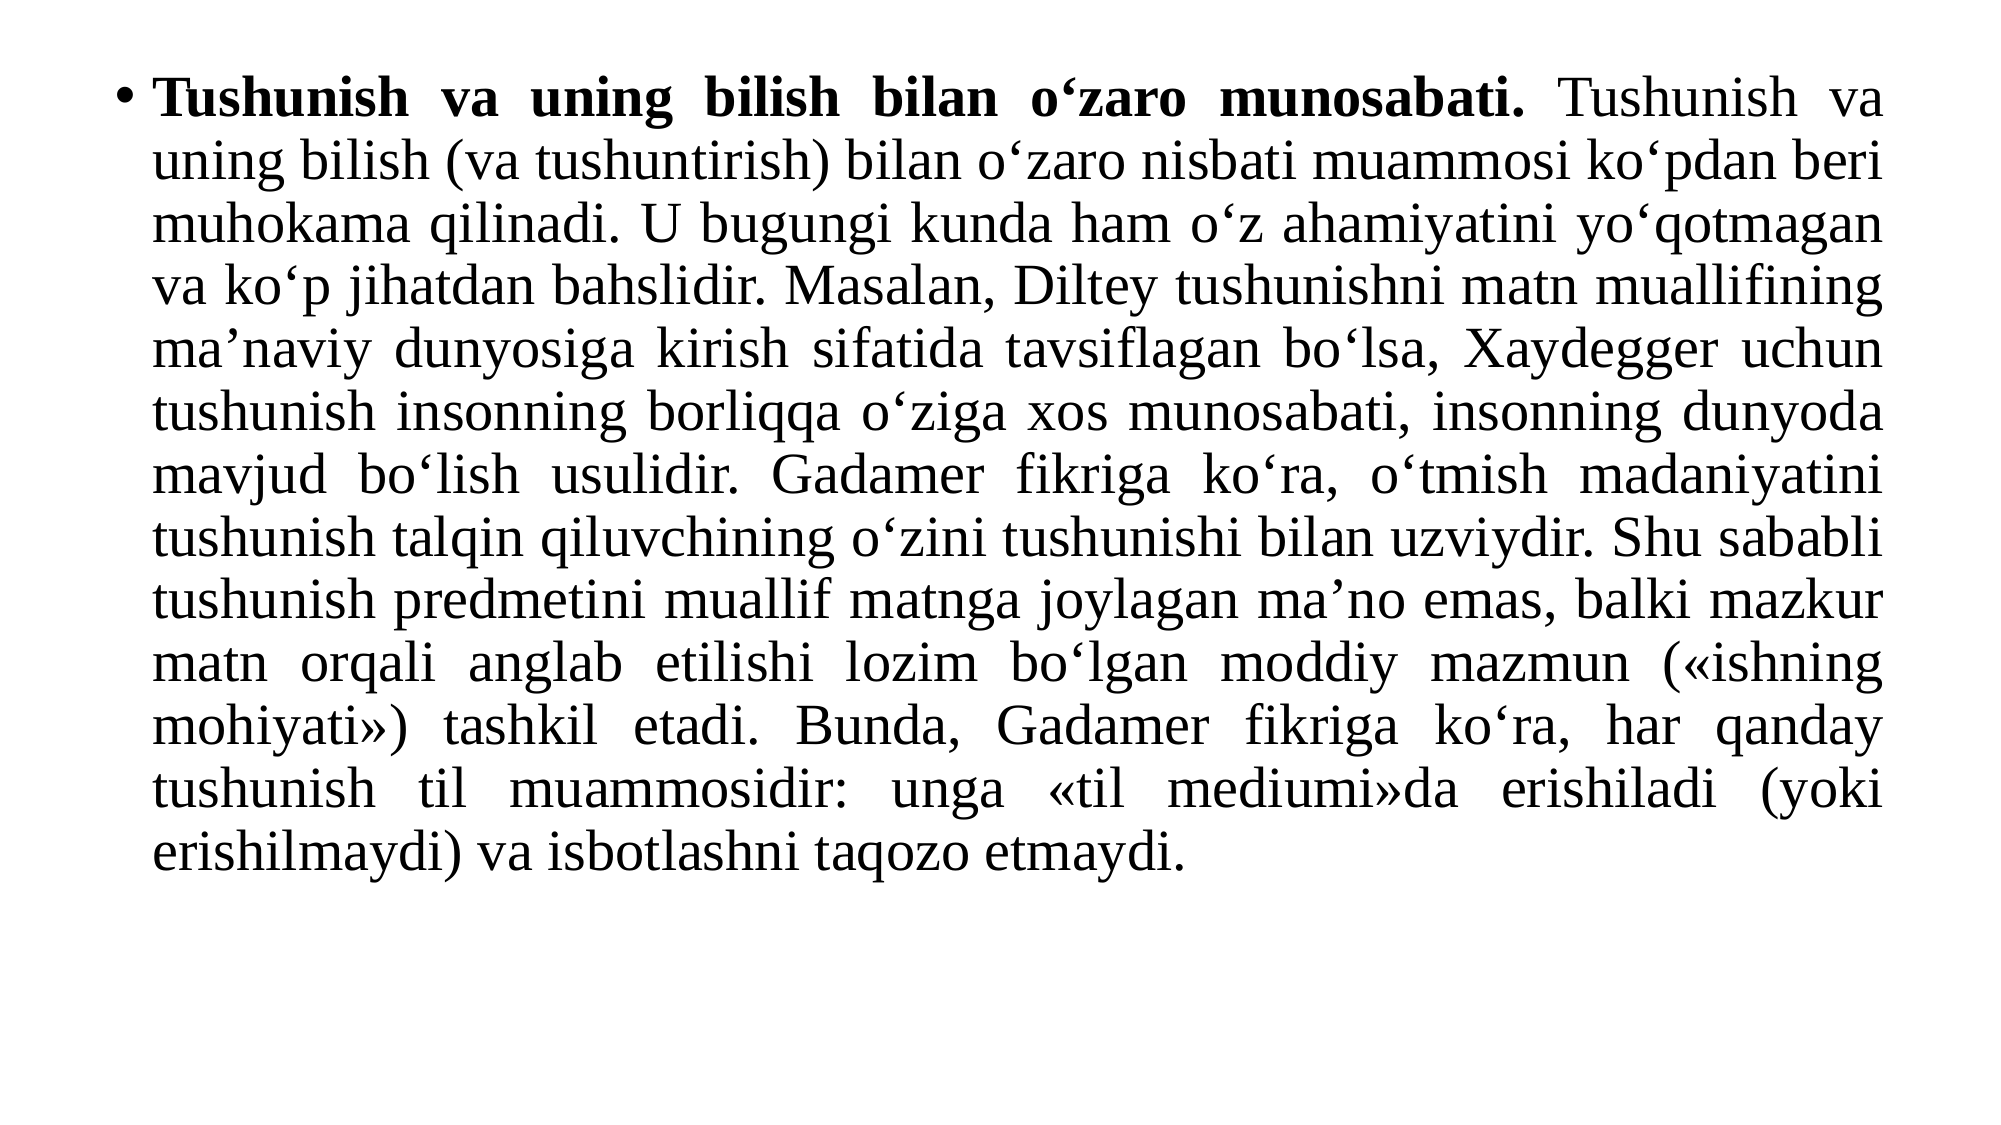

Tushunish va uning bilish bilan o‘zaro munosabati. Tushunish va uning bilish (va tushuntirish) bilan o‘zaro nisbati muammosi ko‘pdan beri muhokama qilinadi. U bugungi kunda ham o‘z ahamiyatini yo‘qotmagan va ko‘p jihatdan bahslidir. Masalan, Diltey tushunishni matn muallifining ma’naviy dunyosiga kirish sifatida tavsiflagan bo‘lsa, Xaydegger uchun tushunish insonning borliqqa o‘ziga xos munosabati, insonning dunyoda mavjud bo‘lish usulidir. Gadamer fikriga ko‘ra, o‘tmish madaniyatini tushunish talqin qiluvchining o‘zini tushunishi bilan uzviydir. Shu sababli tushunish predmetini muallif matnga joylagan ma’no emas, balki mazkur matn orqali anglab etilishi lozim bo‘lgan moddiy mazmun («ishning mohiyati») tashkil etadi. Bunda, Gadamer fikriga ko‘ra, har qanday tushunish til muammosidir: unga «til mediumi»da erishiladi (yoki erishilmaydi) va isbotlashni taqozo etmaydi.